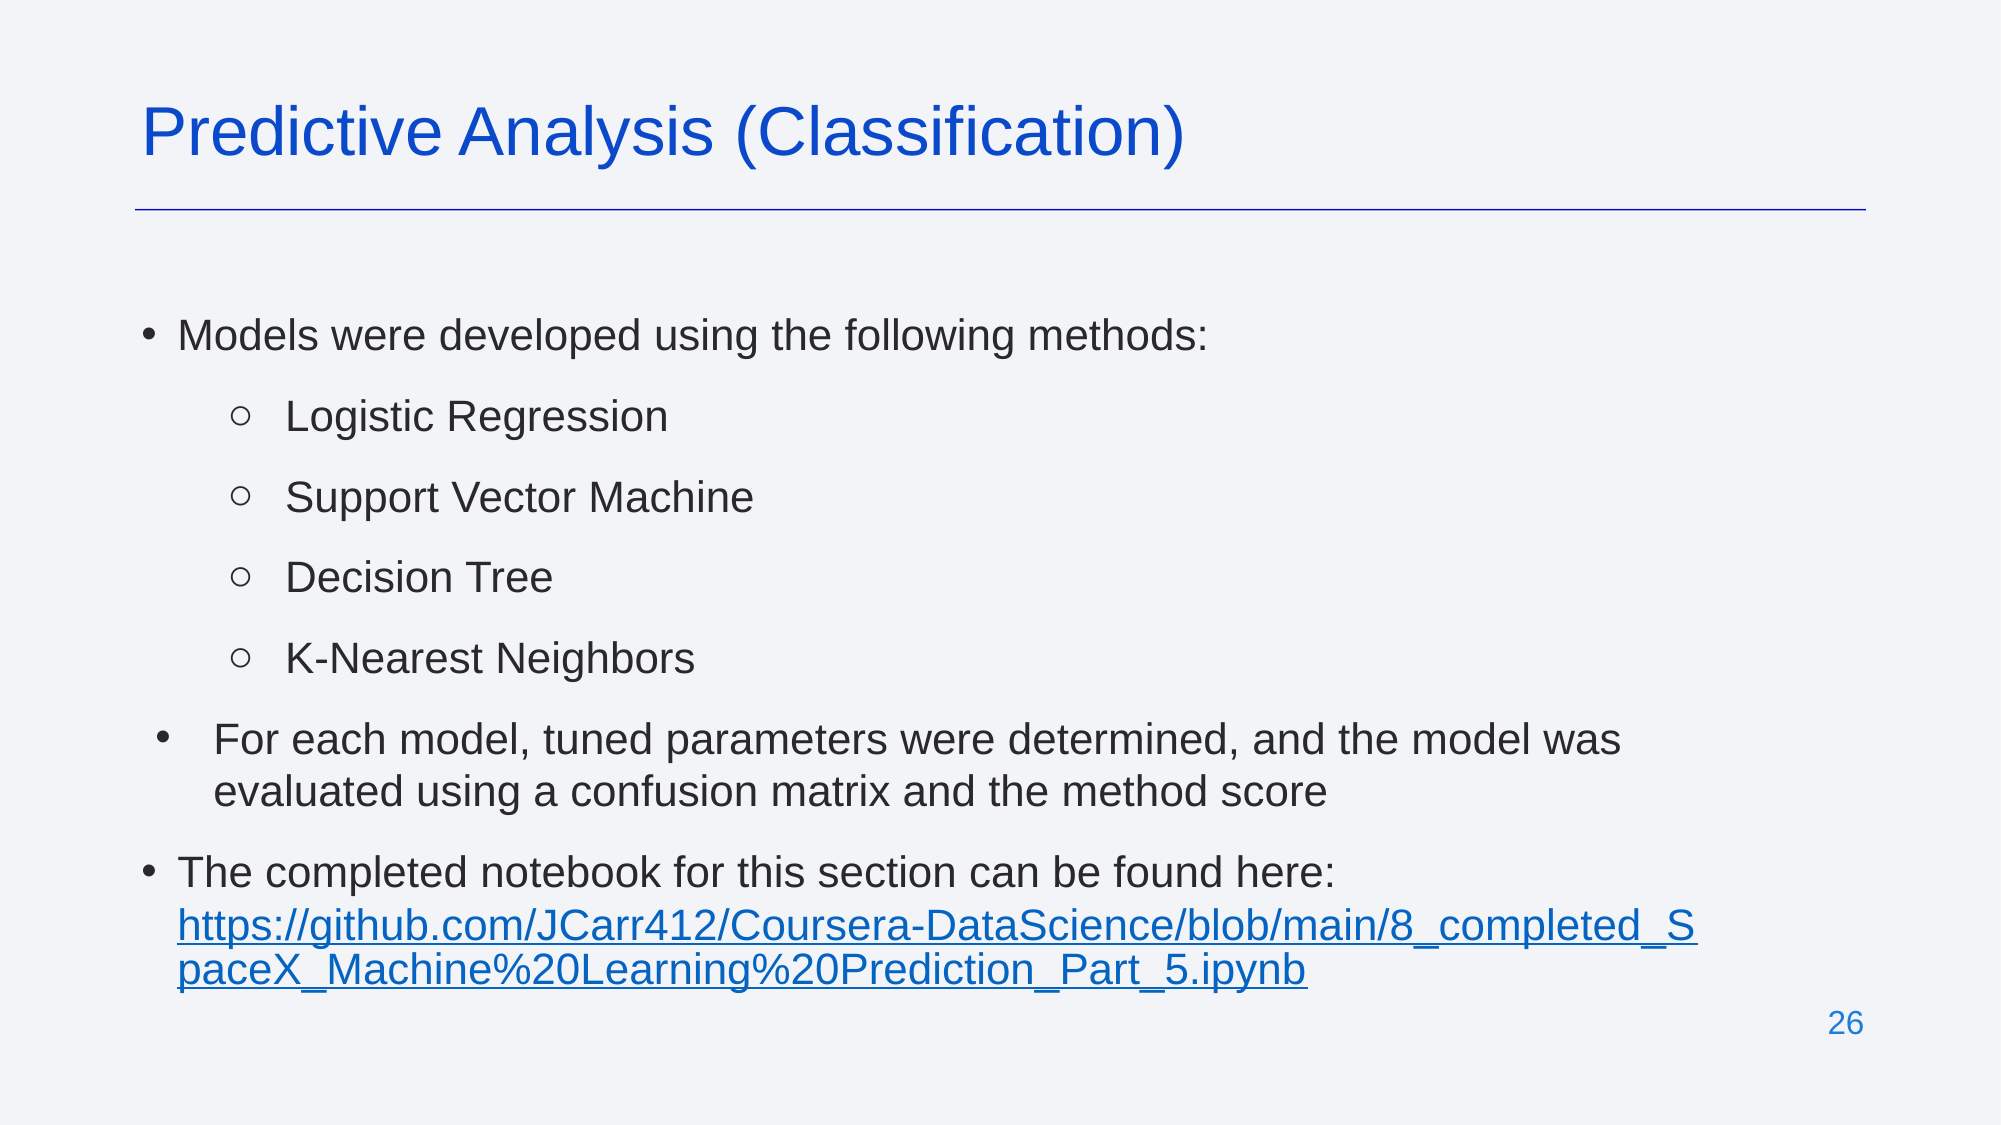

Predictive Analysis (Classification)
Models were developed using the following methods:
Logistic Regression
Support Vector Machine
Decision Tree
K-Nearest Neighbors
For each model, tuned parameters were determined, and the model was evaluated using a confusion matrix and the method score
The completed notebook for this section can be found here: https://github.com/JCarr412/Coursera-DataScience/blob/main/8_completed_SpaceX_Machine%20Learning%20Prediction_Part_5.ipynb

26